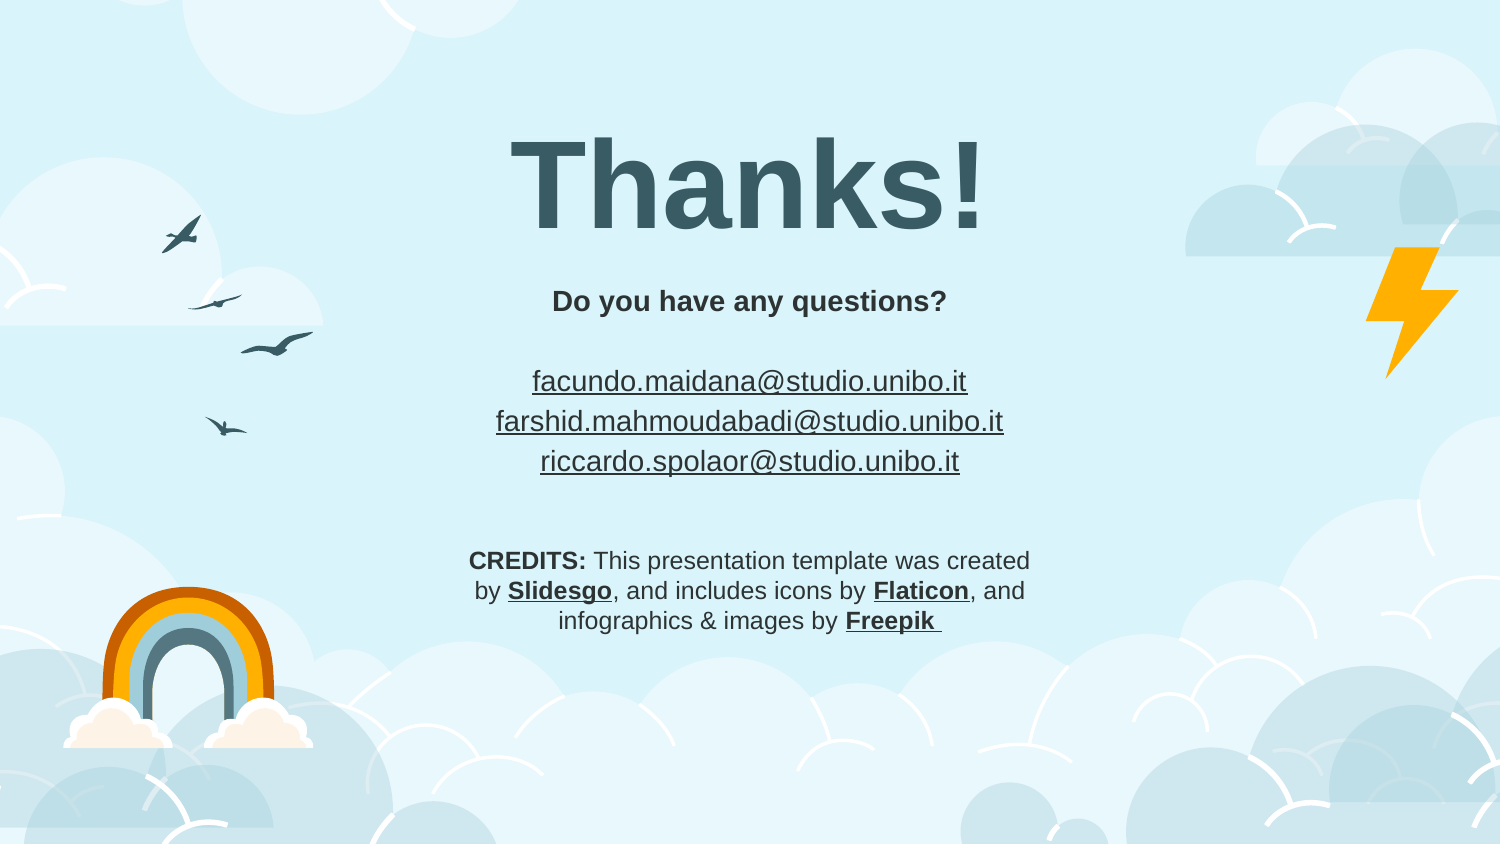

# Thanks!

Do you have any questions?

facundo.maidana@studio.unibo.it
farshid.mahmoudabadi@studio.unibo.it
riccardo.spolaor@studio.unibo.it